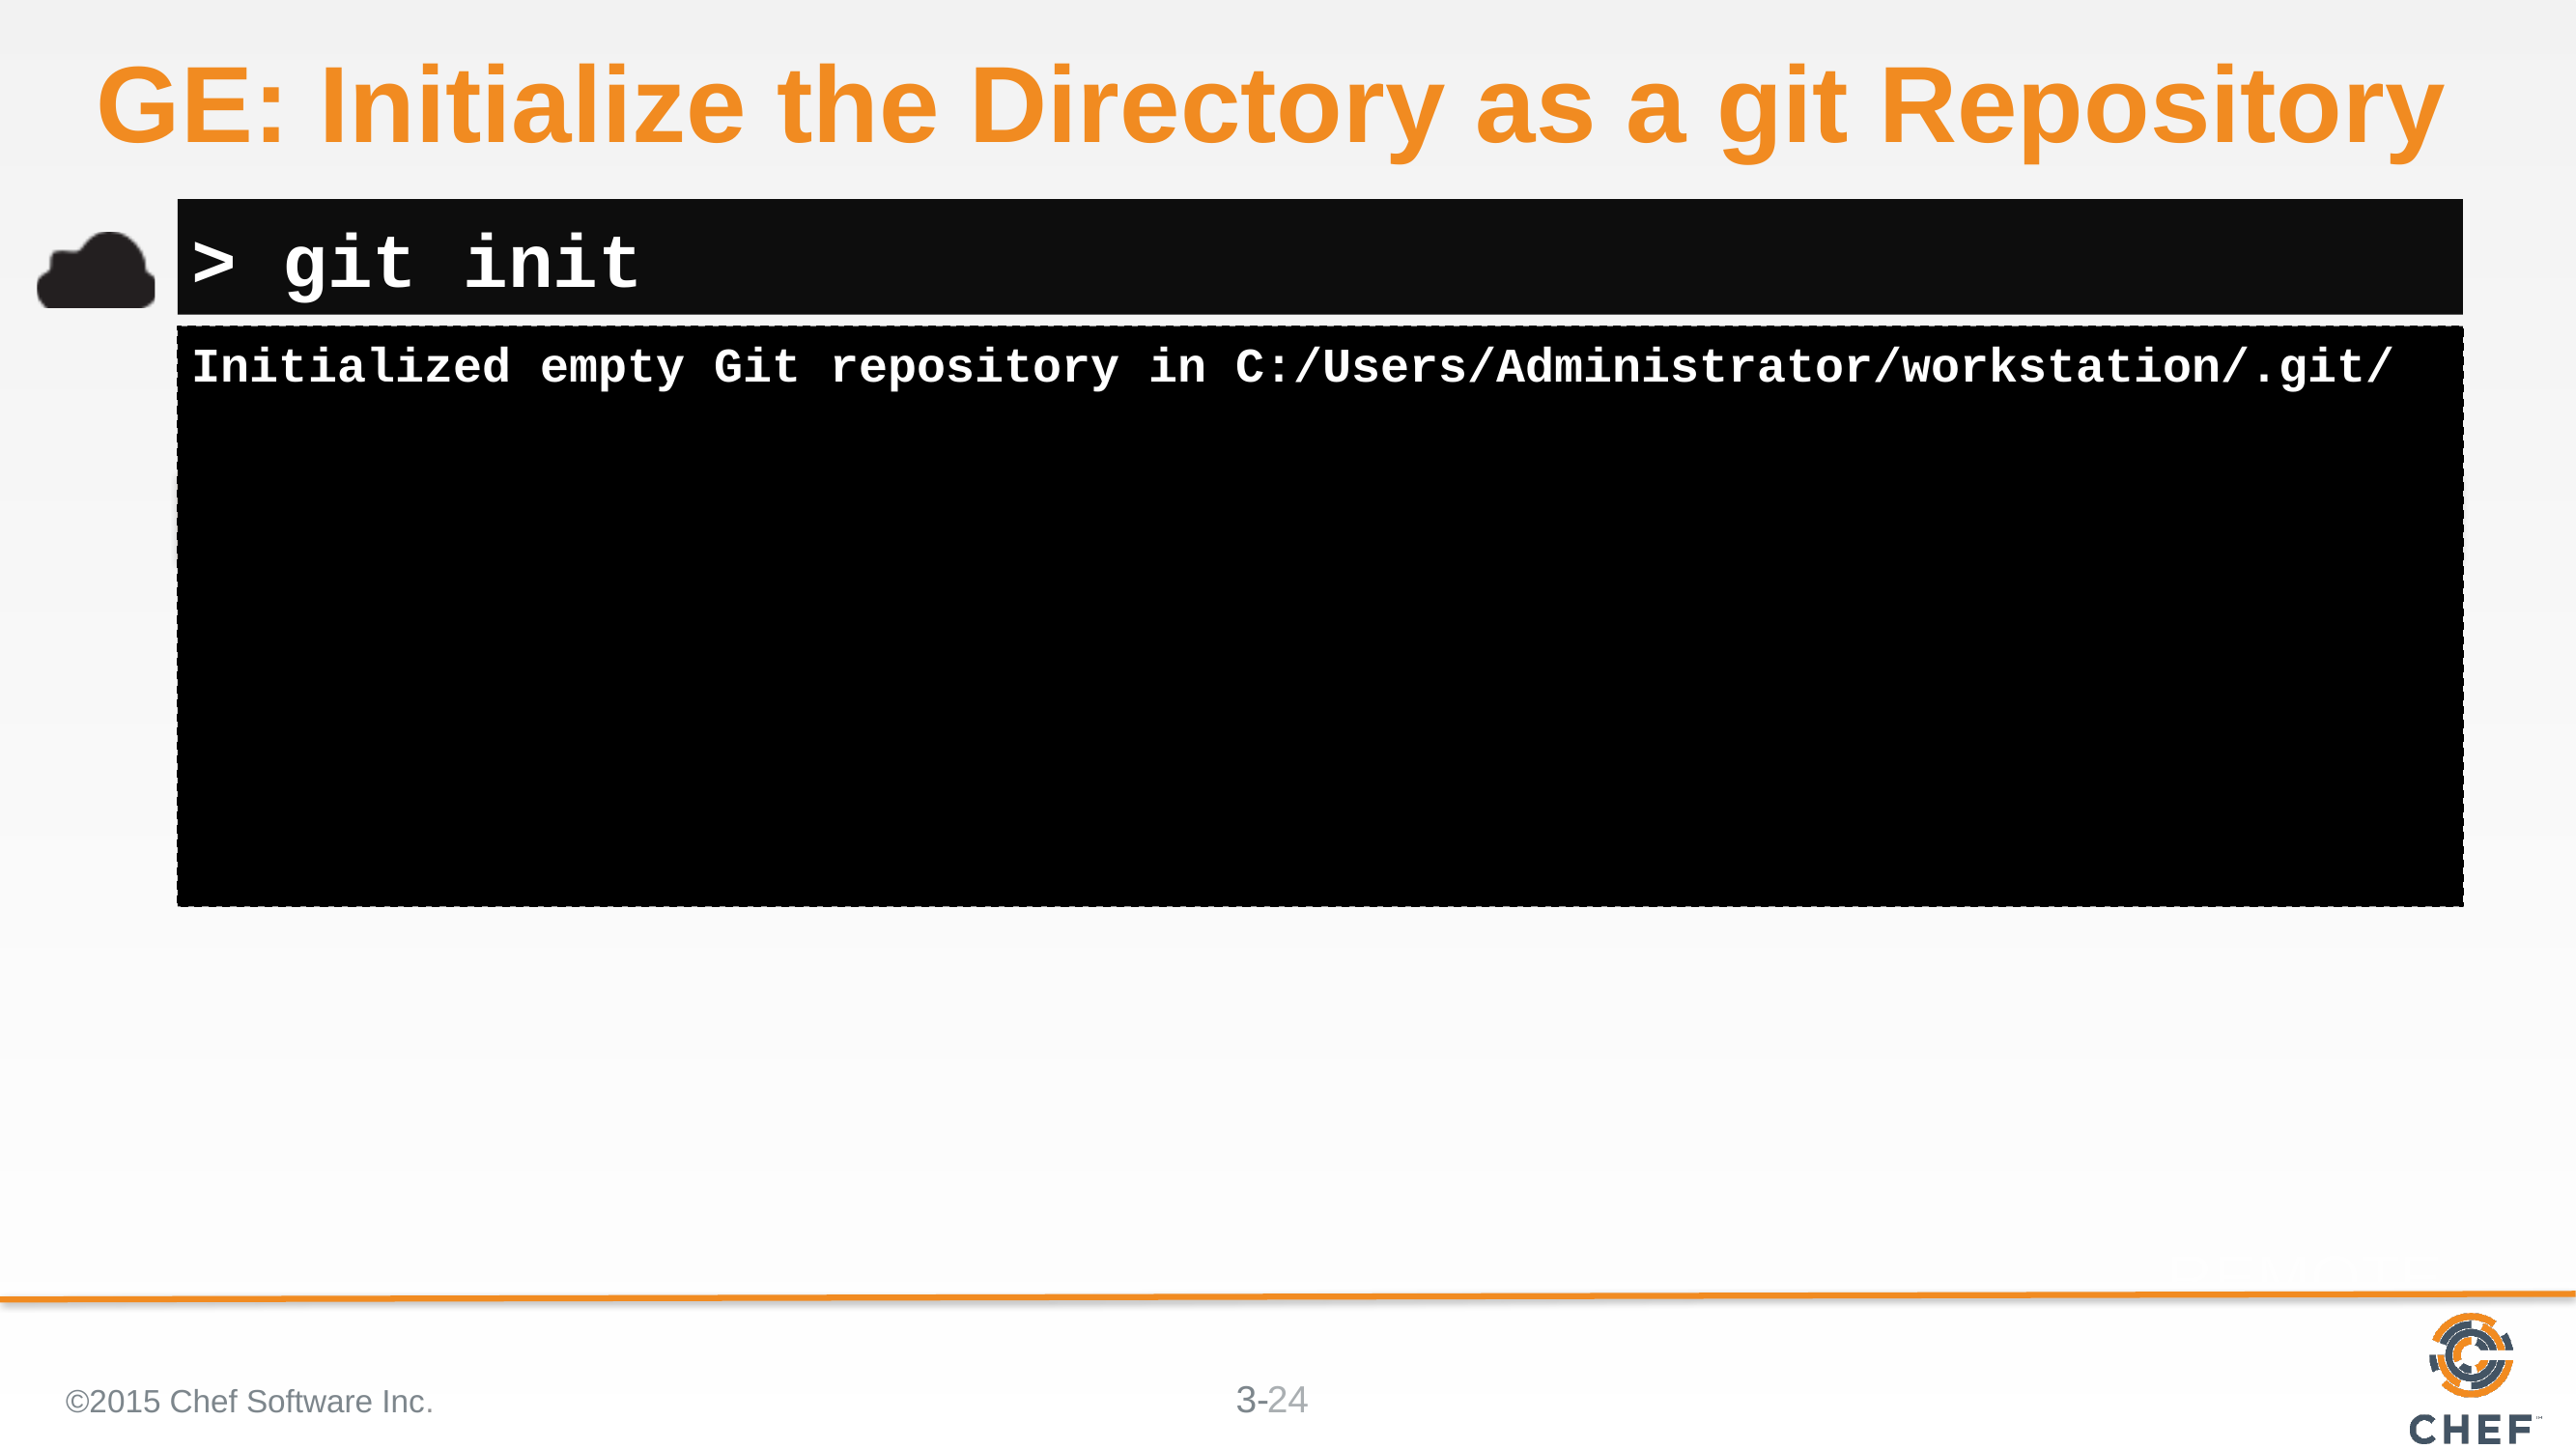

# GE: Initialize the Directory as a git Repository
> git init
Initialized empty Git repository in C:/Users/Administrator/workstation/.git/
©2015 Chef Software Inc.
24